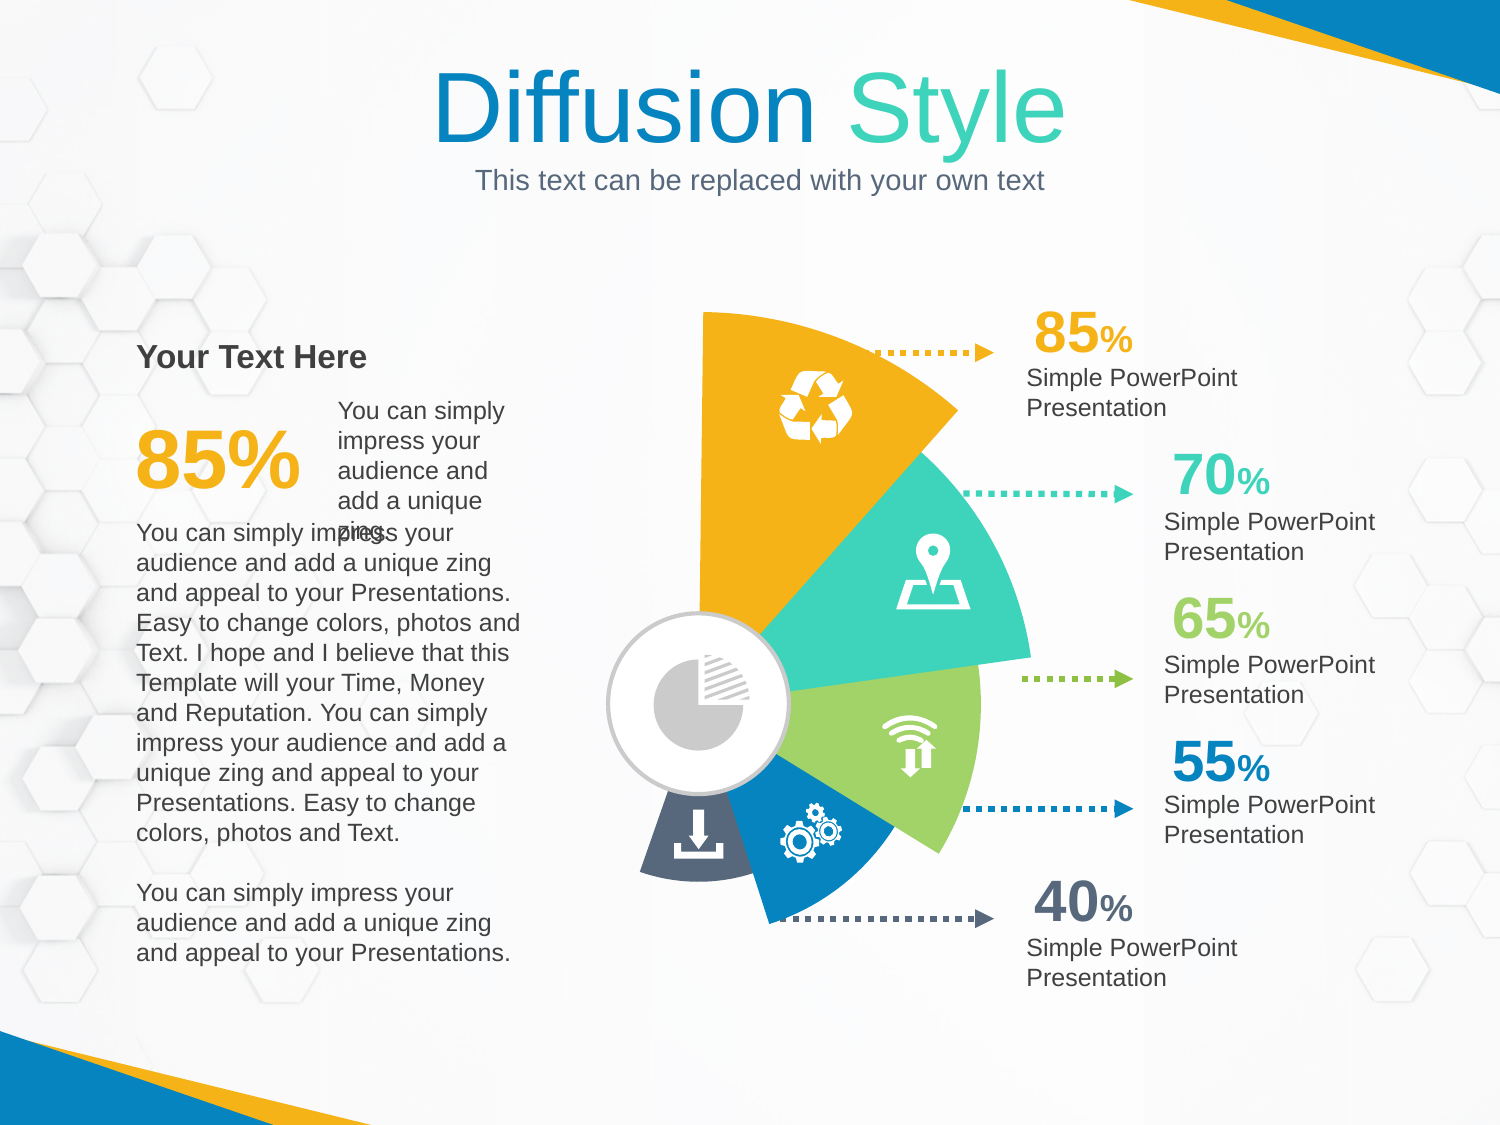

# Diffusion Style
This text can be replaced with your own text
85%
Simple PowerPoint Presentation

Your Text Here

You can simply impress your audience and add a unique zing.
85%
70%
Simple PowerPoint Presentation
You can simply impress your audience and add a unique zing and appeal to your Presentations. Easy to change colors, photos and Text. I hope and I believe that this Template will your Time, Money and Reputation. You can simply impress your audience and add a unique zing and appeal to your Presentations. Easy to change colors, photos and Text.

You can simply impress your audience and add a unique zing and appeal to your Presentations.

65%
Simple PowerPoint Presentation

55%
Simple PowerPoint Presentation

40%
Simple PowerPoint Presentation